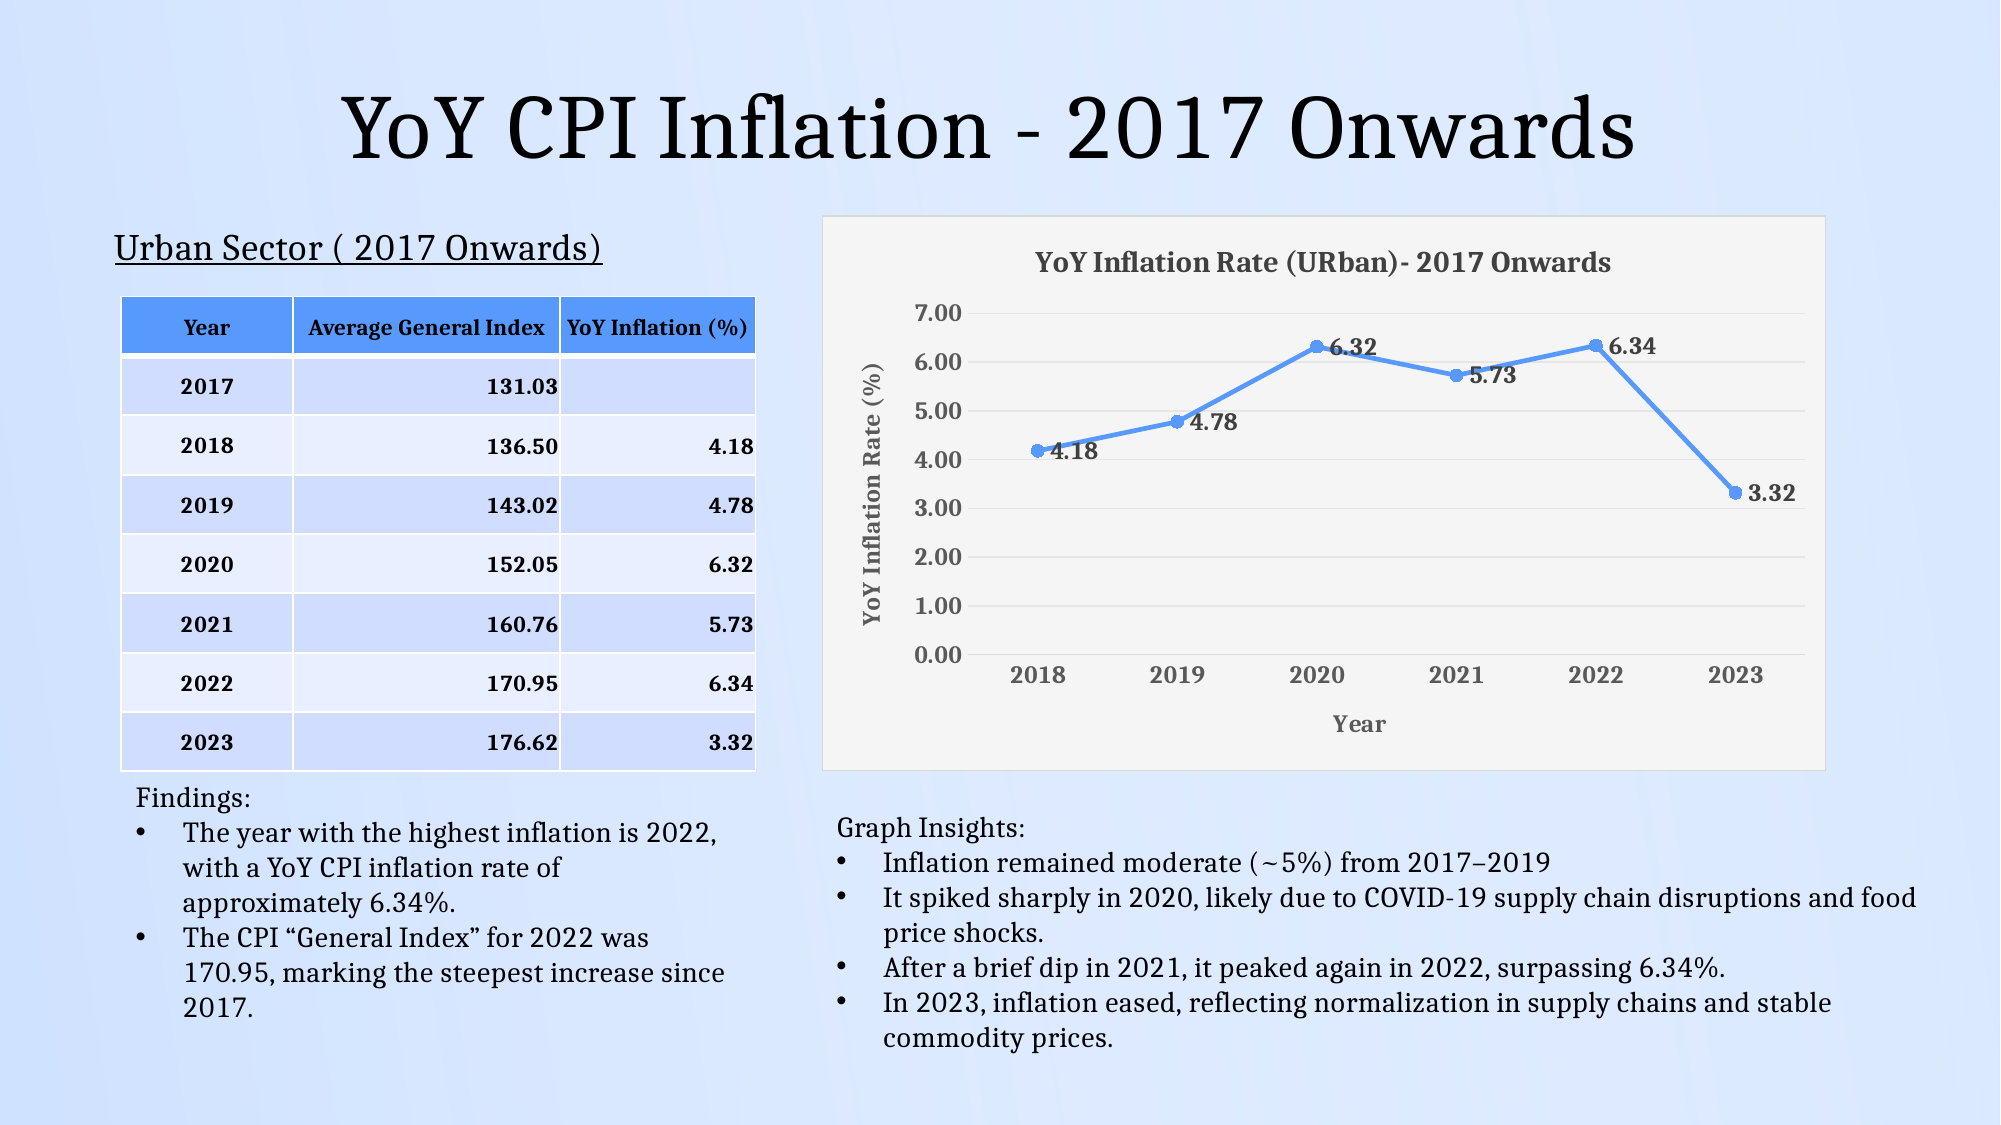

YoY CPI Inflation - 2017 Onwards
Urban Sector ( 2017 Onwards)

### Chart: YoY Inflation Rate (URban)- 2017 Onwards

| Category | YoY Inflation Rate |
|---|---|
| 2018 | 4.17859187178019 |
| 2019 | 4.77522477522478 |
| 2020 | 6.31515382659547 |
| 2021 | 5.72728269209687 |
| 2022 | 6.33974392203618 |
| 2023 | 3.31675928634105 |
| Year | Average General Index | YoY Inflation (%) |
| --- | --- | --- |
| 2017 | 131.03 |  |
| 2018 | 136.50 | 4.18 |
| 2019 | 143.02 | 4.78 |
| 2020 | 152.05 | 6.32 |
| 2021 | 160.76 | 5.73 |
| 2022 | 170.95 | 6.34 |
| 2023 | 176.62 | 3.32 |
Findings:
The year with the highest inflation is 2022, with a YoY CPI inflation rate of approximately 6.34%.
The CPI “General Index” for 2022 was 170.95, marking the steepest increase since 2017.
Graph Insights:
Inflation remained moderate (~5%) from 2017–2019
It spiked sharply in 2020, likely due to COVID-19 supply chain disruptions and food price shocks.
After a brief dip in 2021, it peaked again in 2022, surpassing 6.34%.
In 2023, inflation eased, reflecting normalization in supply chains and stable commodity prices.
9